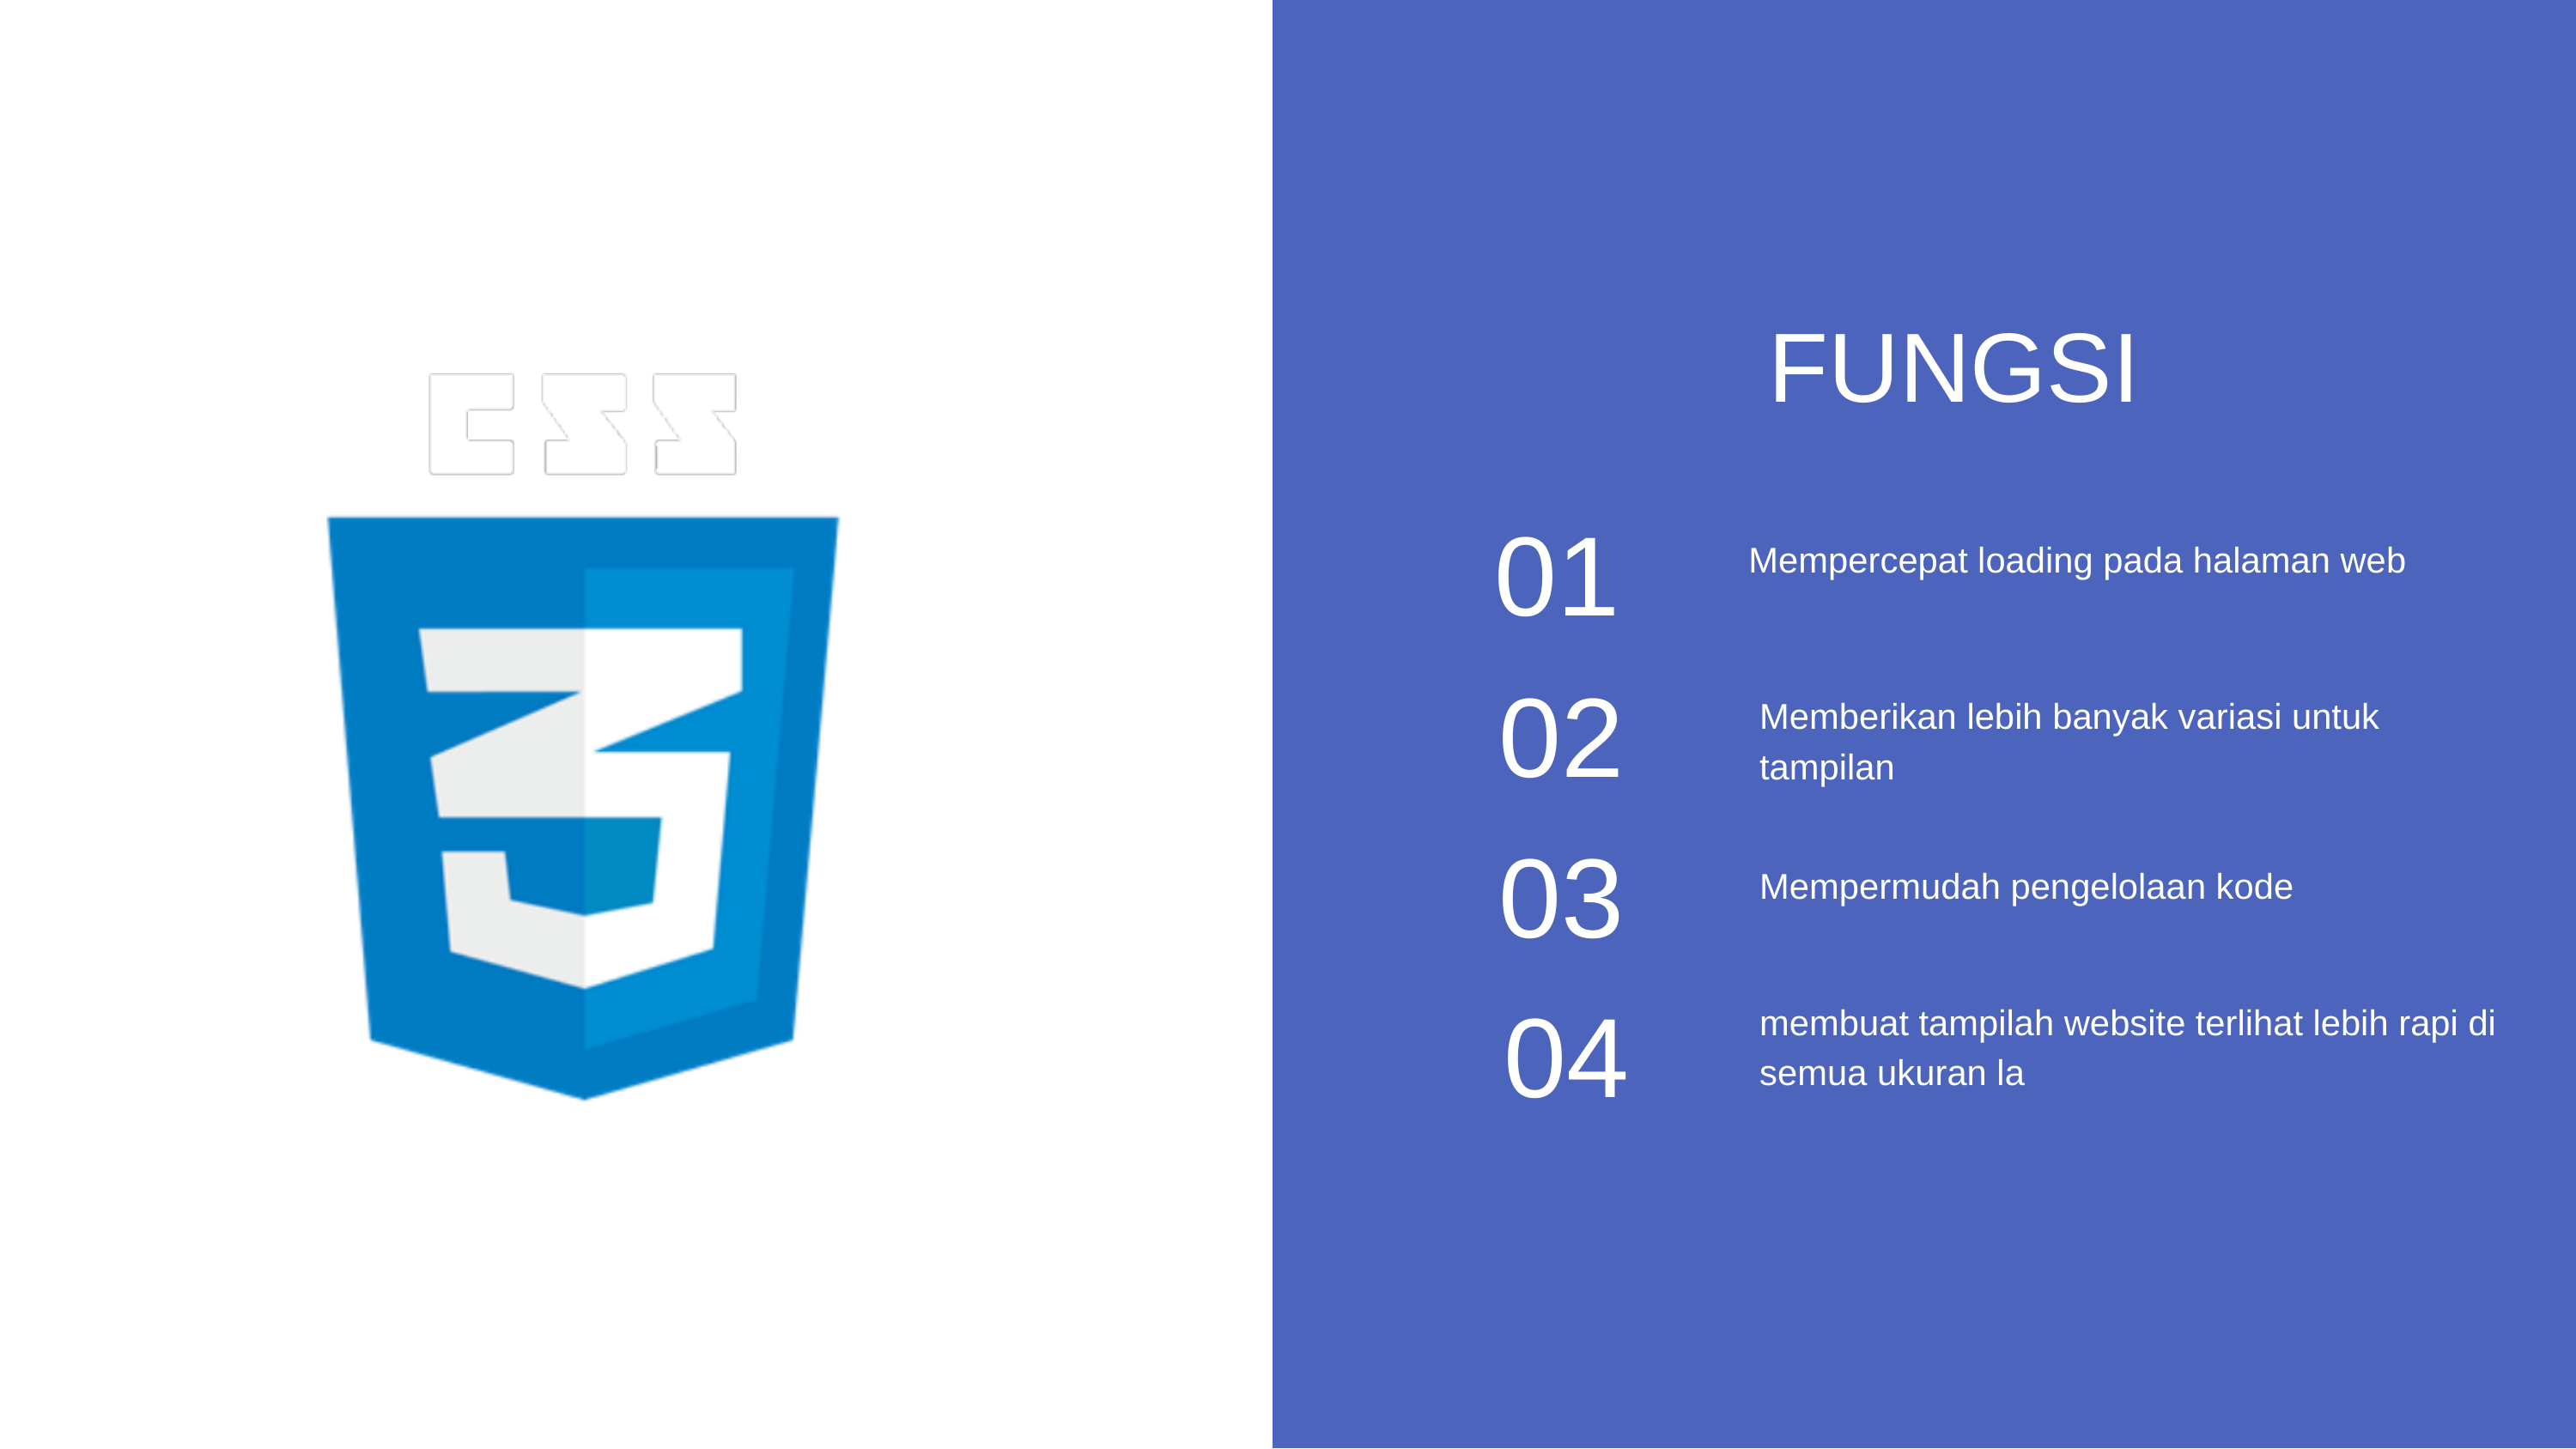

FUNGSI

01
Mempercepat loading pada halaman web
02
Memberikan lebih banyak variasi untuk tampilan
03
Mempermudah pengelolaan kode
04
membuat tampilah website terlihat lebih rapi di semua ukuran la